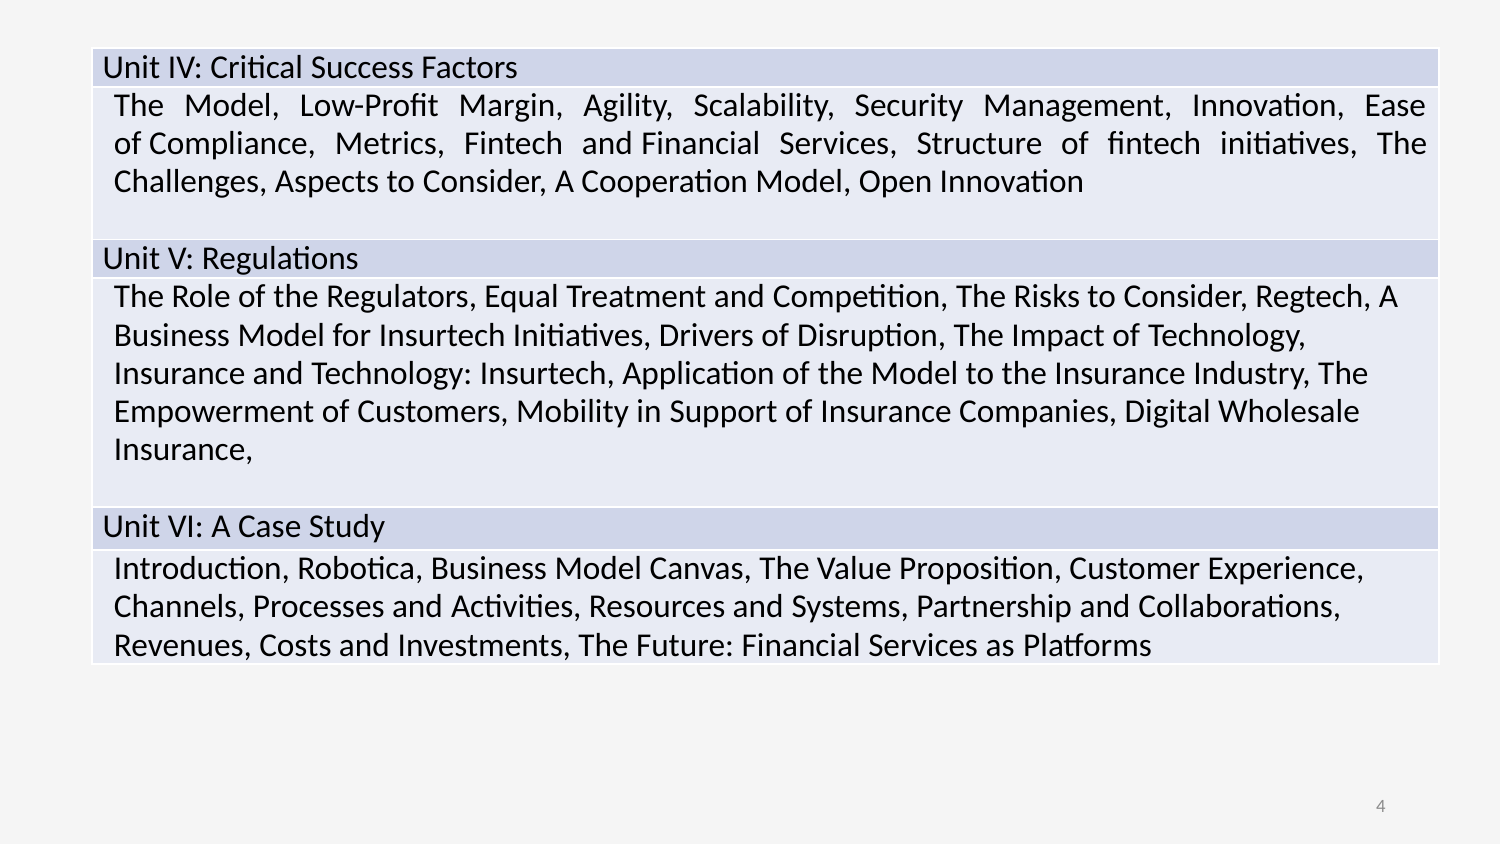

| Unit IV: Critical Success Factors |
| --- |
| The Model, Low-Profit Margin, Agility, Scalability, Security Management, Innovation, Ease of Compliance, Metrics, Fintech and Financial Services, Structure of fintech initiatives, The Challenges, Aspects to Consider, A Cooperation Model, Open Innovation |
| Unit V: Regulations |
| The Role of the Regulators, Equal Treatment and Competition, The Risks to Consider, Regtech, A Business Model for Insurtech Initiatives, Drivers of Disruption, The Impact of Technology, Insurance and Technology: Insurtech, Application of the Model to the Insurance Industry, The Empowerment of Customers, Mobility in Support of Insurance Companies, Digital Wholesale Insurance, |
| Unit VI: A Case Study |
| Introduction, Robotica, Business Model Canvas, The Value Proposition, Customer Experience, Channels, Processes and Activities, Resources and Systems, Partnership and Collaborations, Revenues, Costs and Investments, The Future: Financial Services as Platforms |
4